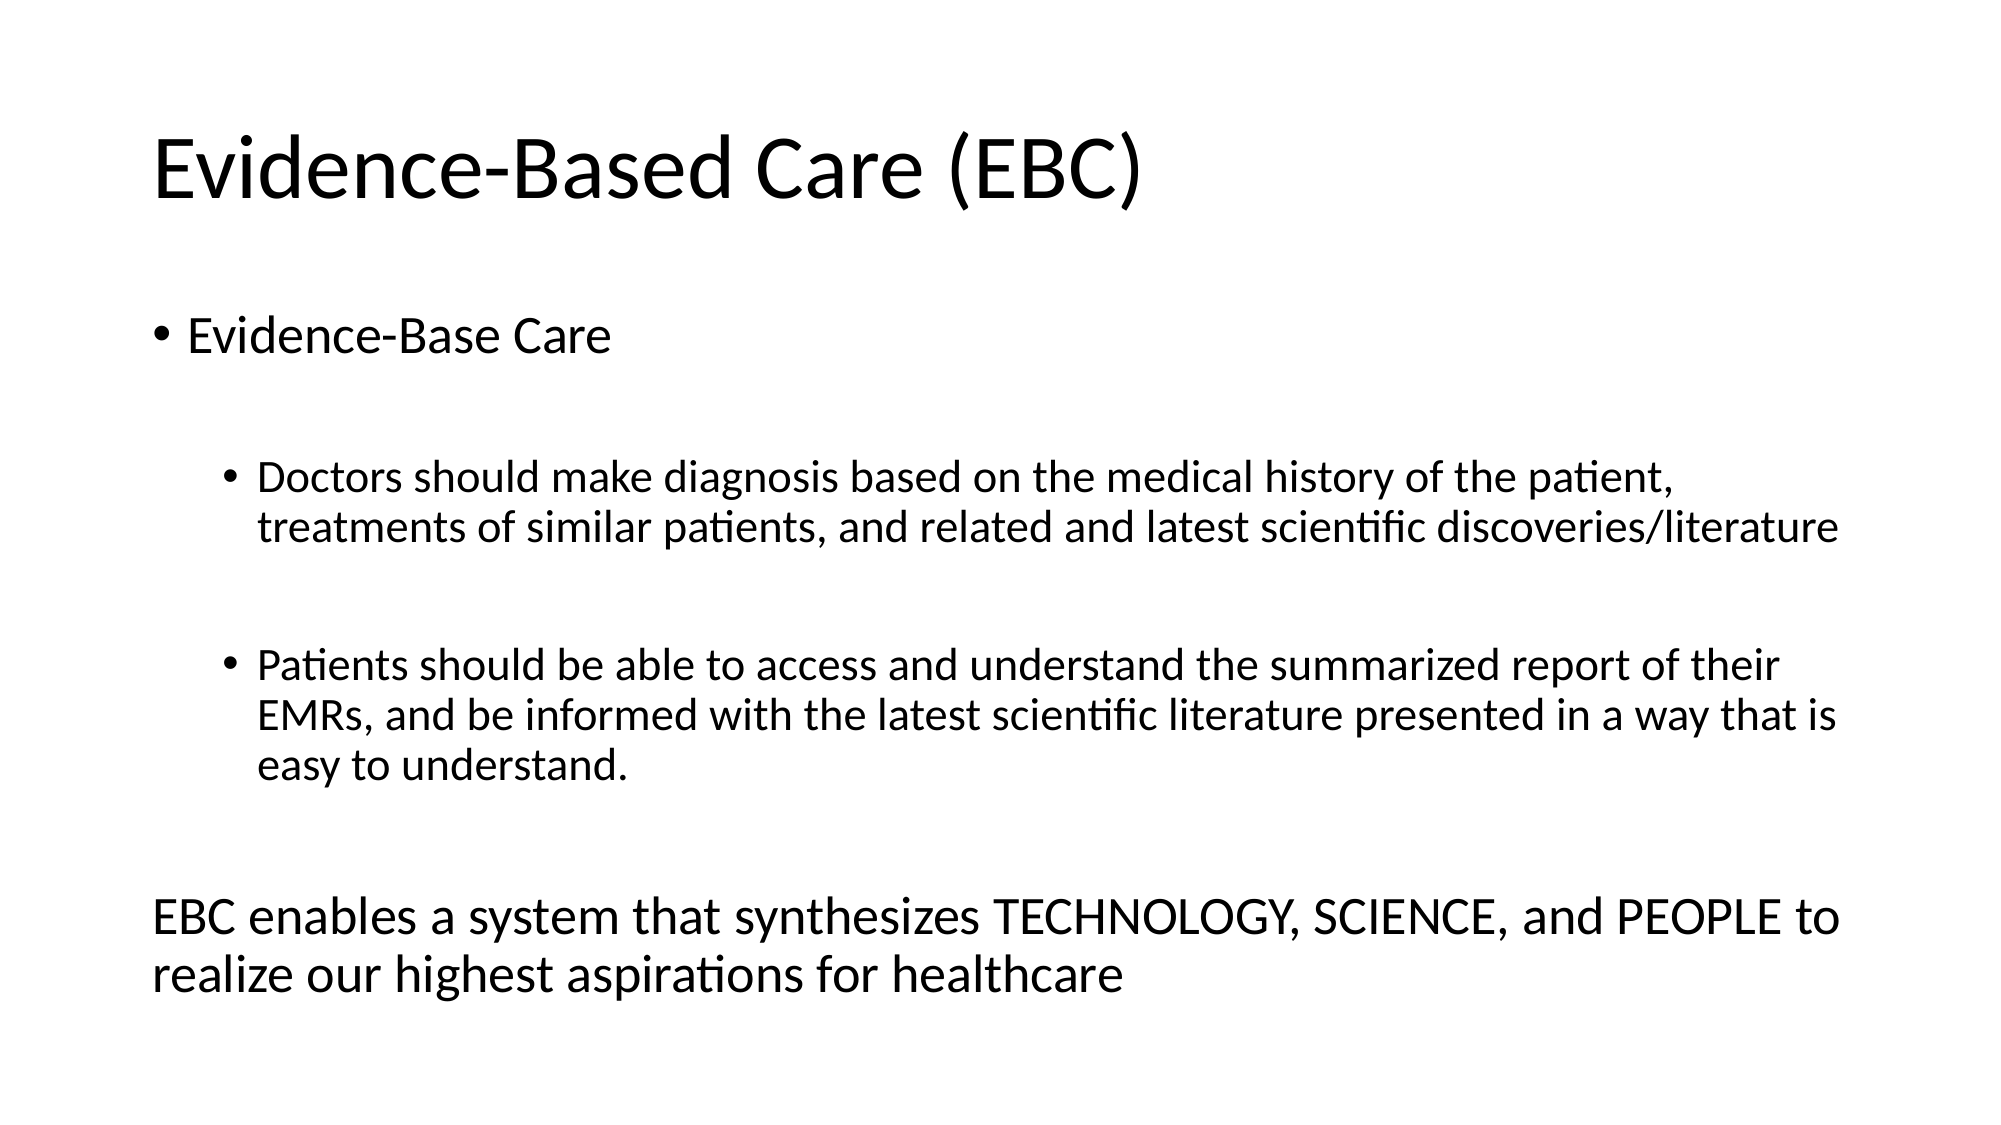

# Evidence-Based Care (EBC)
Evidence-Base Care

Doctors should make diagnosis based on the medical history of the patient, treatments of similar patients, and related and latest scientific discoveries/literature

Patients should be able to access and understand the summarized report of their EMRs, and be informed with the latest scientific literature presented in a way that is easy to understand.

EBC enables a system that synthesizes TECHNOLOGY, SCIENCE, and PEOPLE to realize our highest aspirations for healthcare